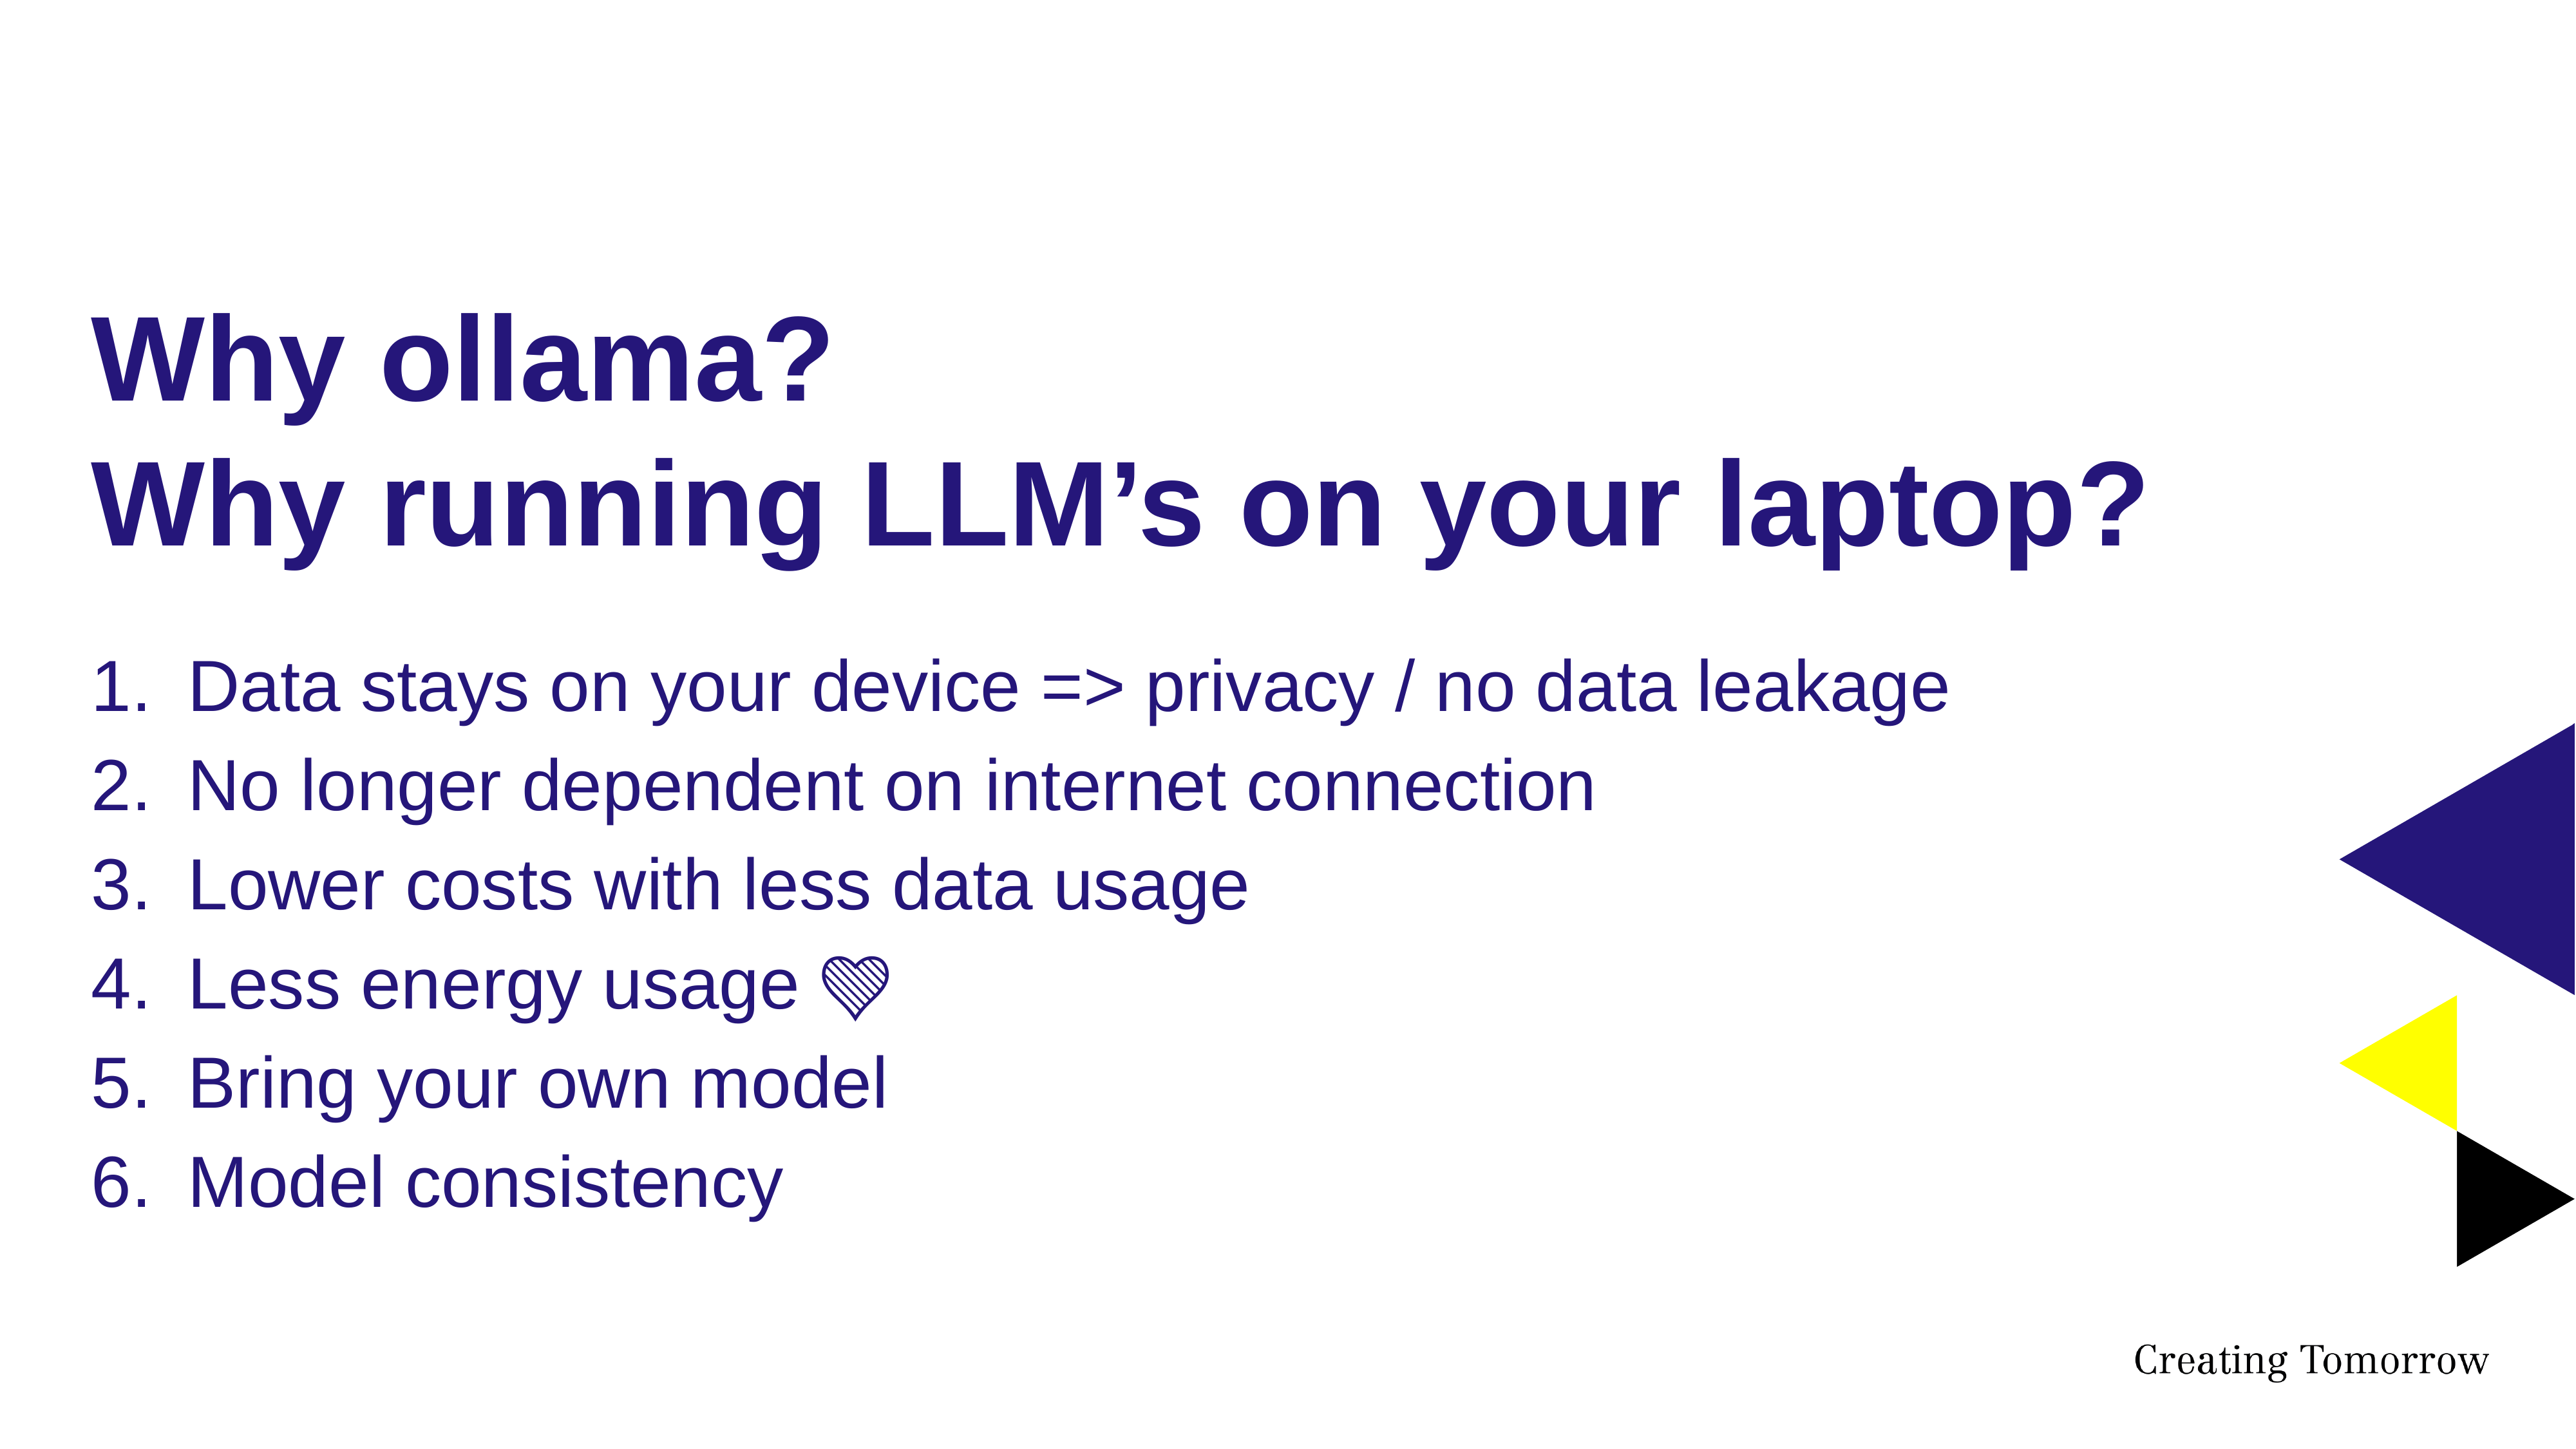

# Why ollama? Why running LLM’s on your laptop?
Data stays on your device => privacy / no data leakage
No longer dependent on internet connection
Lower costs with less data usage
Less energy usage 💚
Bring your own model
Model consistency